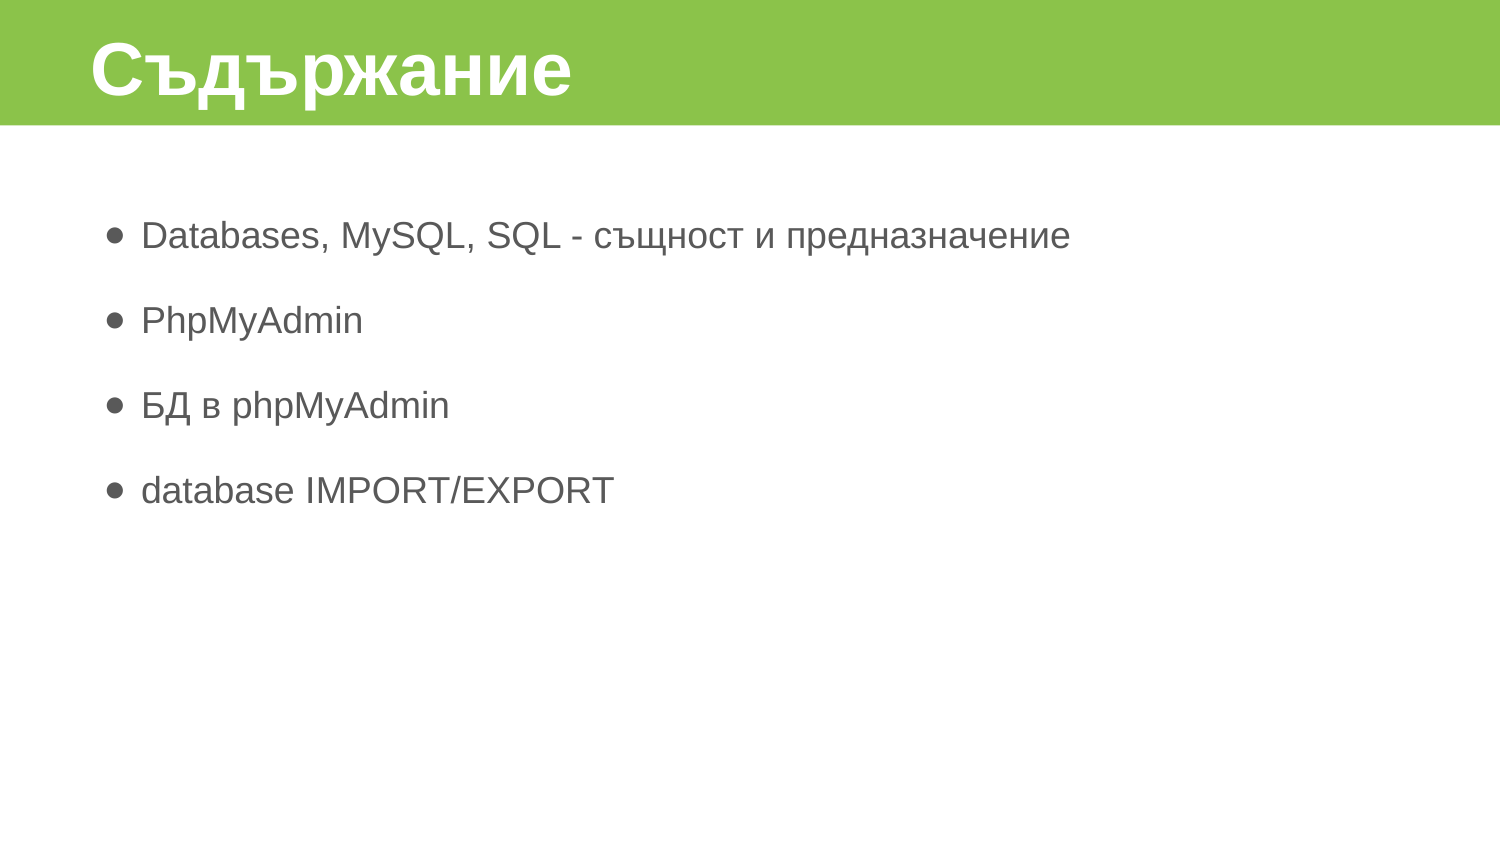

Съдържание
Databases, MySQL, SQL - същност и предназначение
PhpMyAdmin
БД в phpMyAdmin
database IMPORT/EXPORT